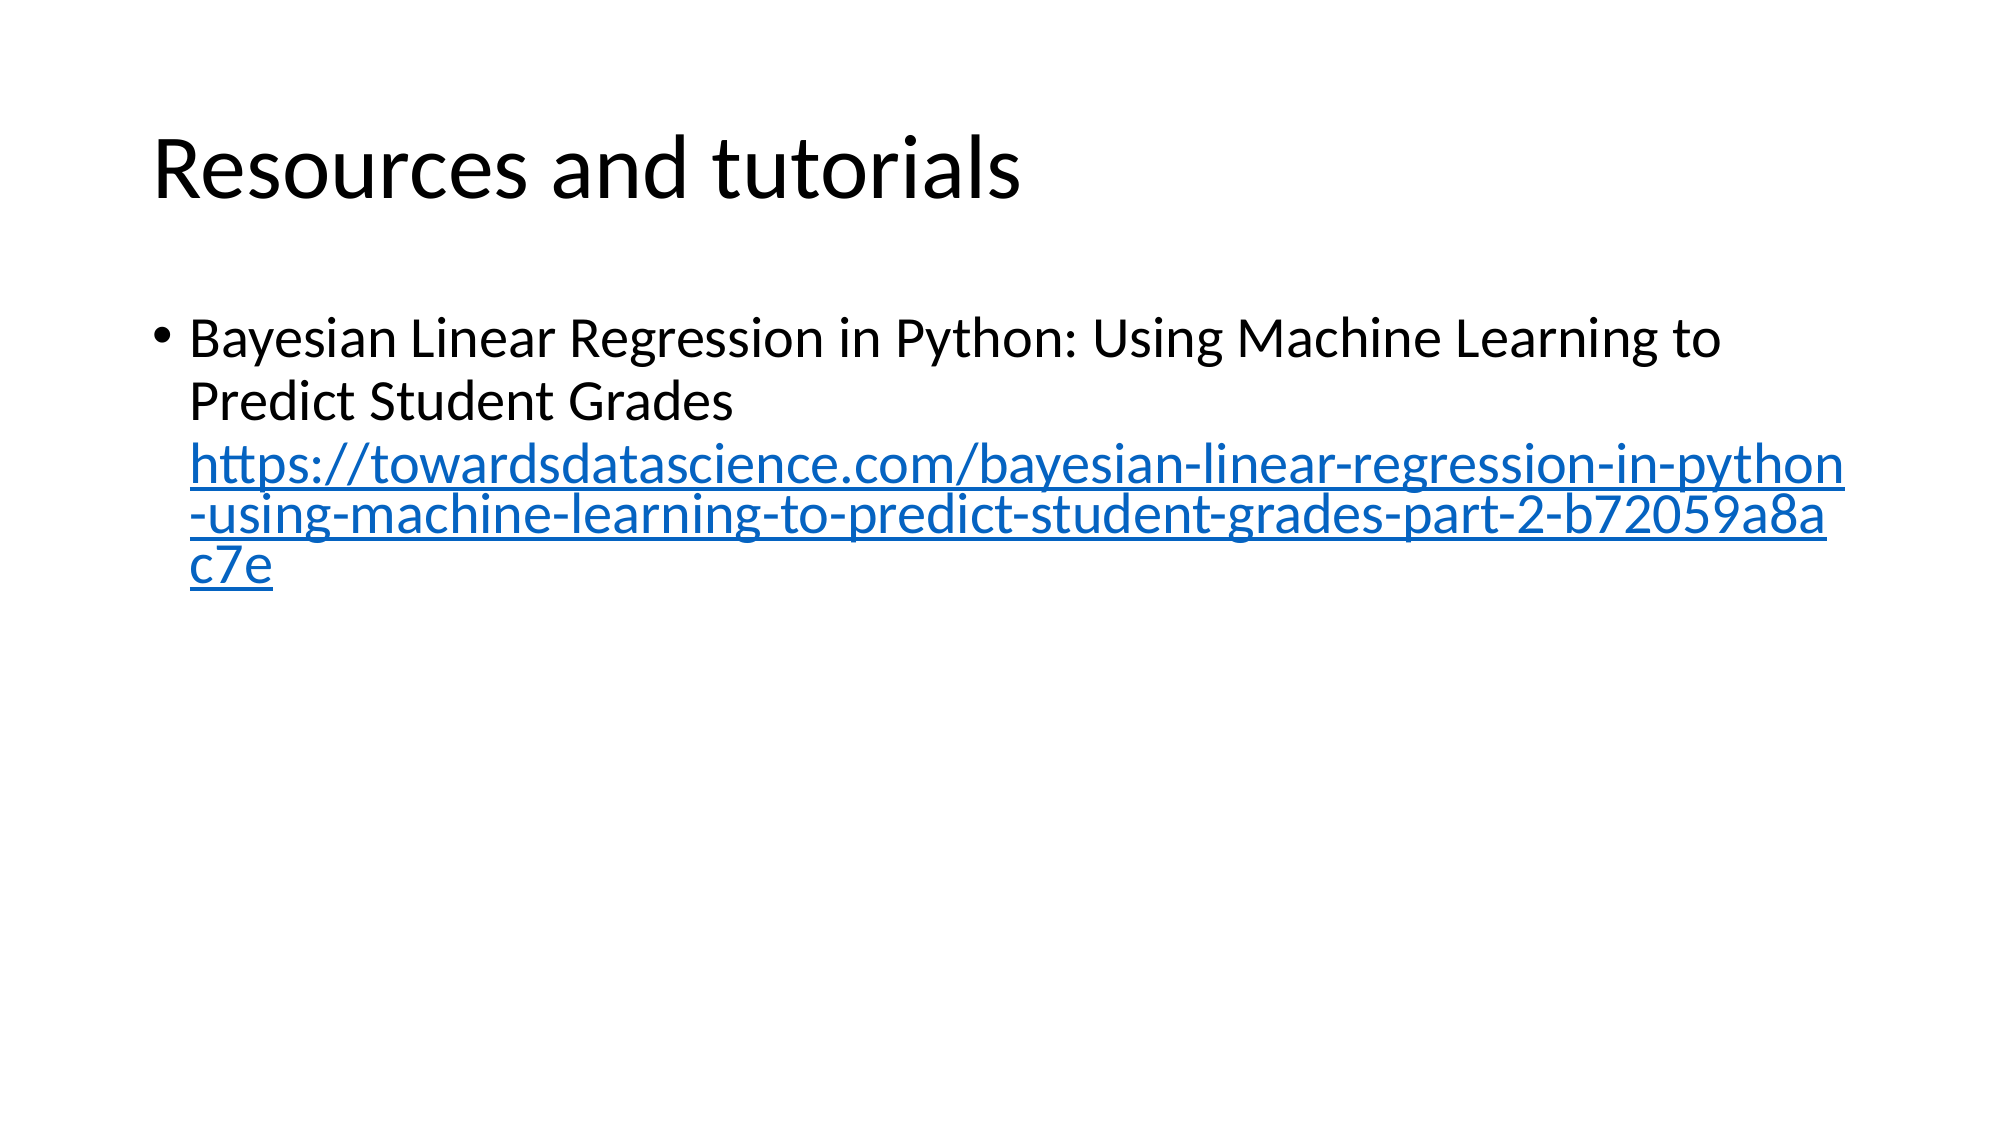

# Resources and tutorials
Bayesian Linear Regression in Python: Using Machine Learning to Predict Student Grades
https://towardsdatascience.com/bayesian-linear-regression-in-python-using-machine-learning-to-predict-student-grades-part-2-b72059a8ac7e